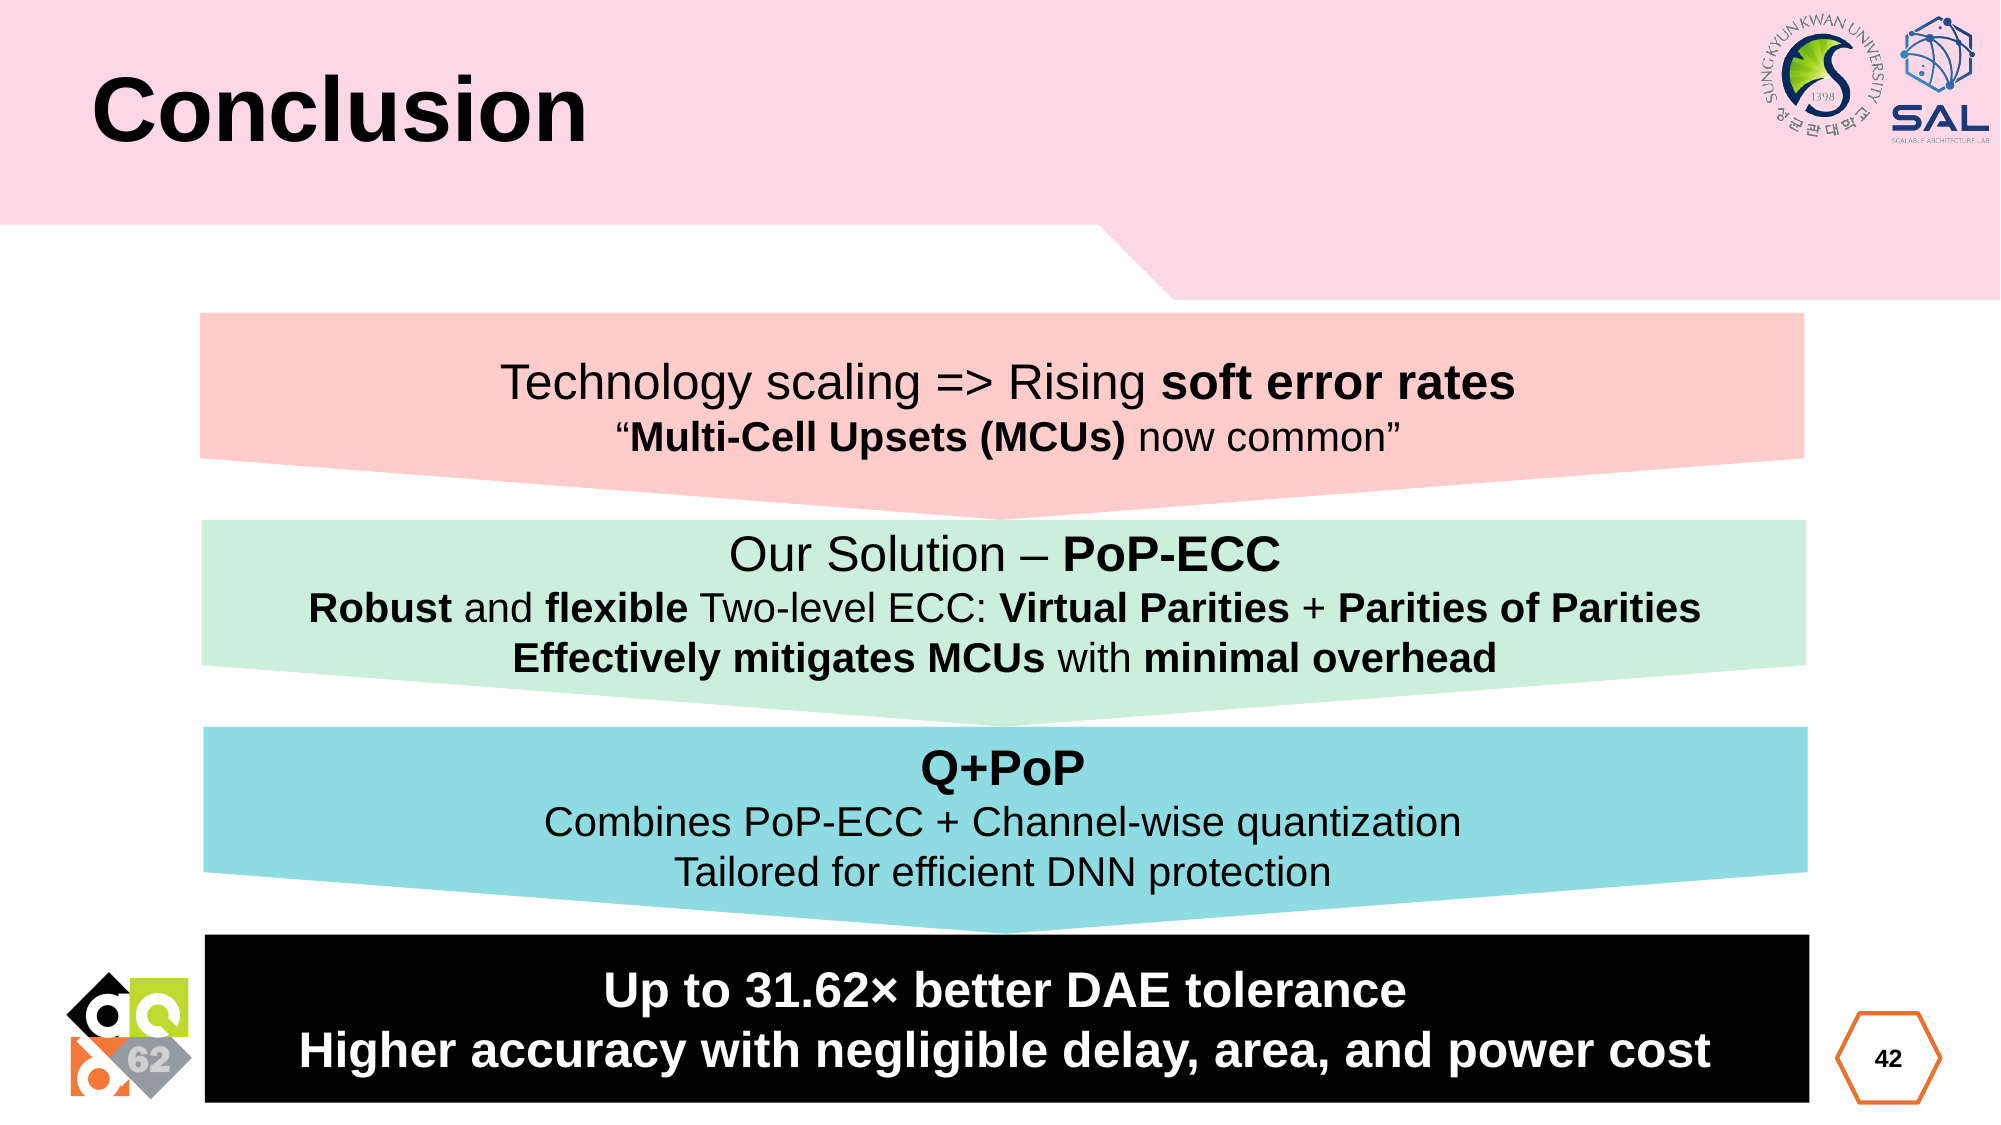

# Conclusion

Technology scaling => Rising soft error rates
“Multi-Cell Upsets (MCUs) now common”
Our Solution – PoP-ECC
Robust and flexible Two-level ECC: Virtual Parities + Parities of Parities
Effectively mitigates MCUs with minimal overhead
Q+PoP
Combines PoP-ECC + Channel-wise quantization
Tailored for efficient DNN protection
Up to 31.62× better DAE tolerance
Higher accuracy with negligible delay, area, and power cost
42